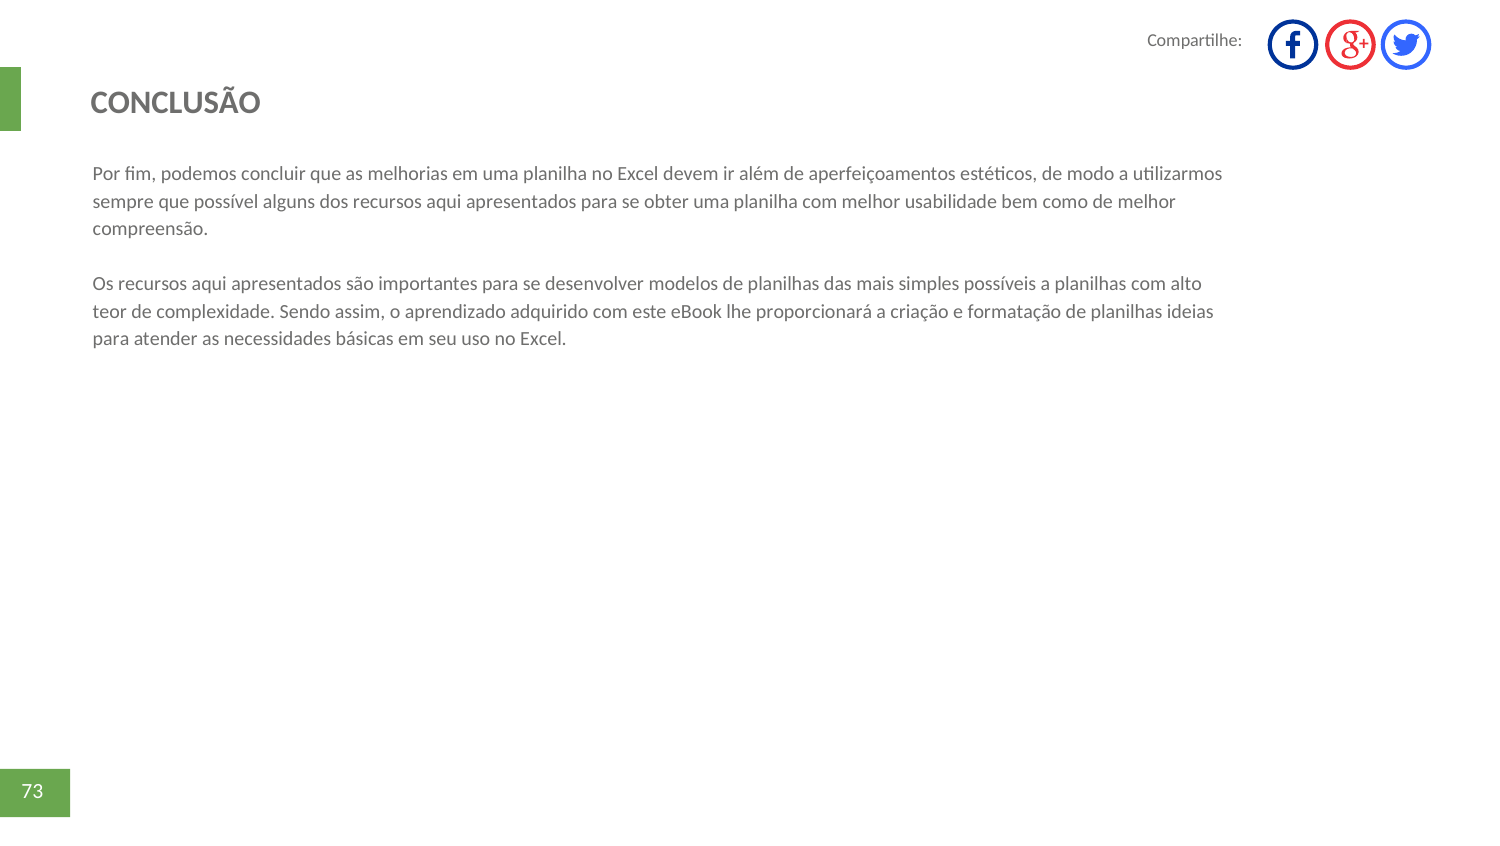

Compartilhe:

CONCLUSÃO
Por ﬁm, podemos concluir que as melhorias em uma planilha no Excel devem ir além de aperfeiçoamentos estéticos, de modo a utilizarmos
sempre que possível alguns dos recursos aqui apresentados para se obter uma planilha com melhor usabilidade bem como de melhor
compreensão.
Os recursos aqui apresentados são importantes para se desenvolver modelos de planilhas das mais simples possíveis a planilhas com alto
teor de complexidade. Sendo assim, o aprendizado adquirido com este eBook lhe proporcionará a criação e formatação de planilhas ideias
para atender as necessidades básicas em seu uso no Excel.

73